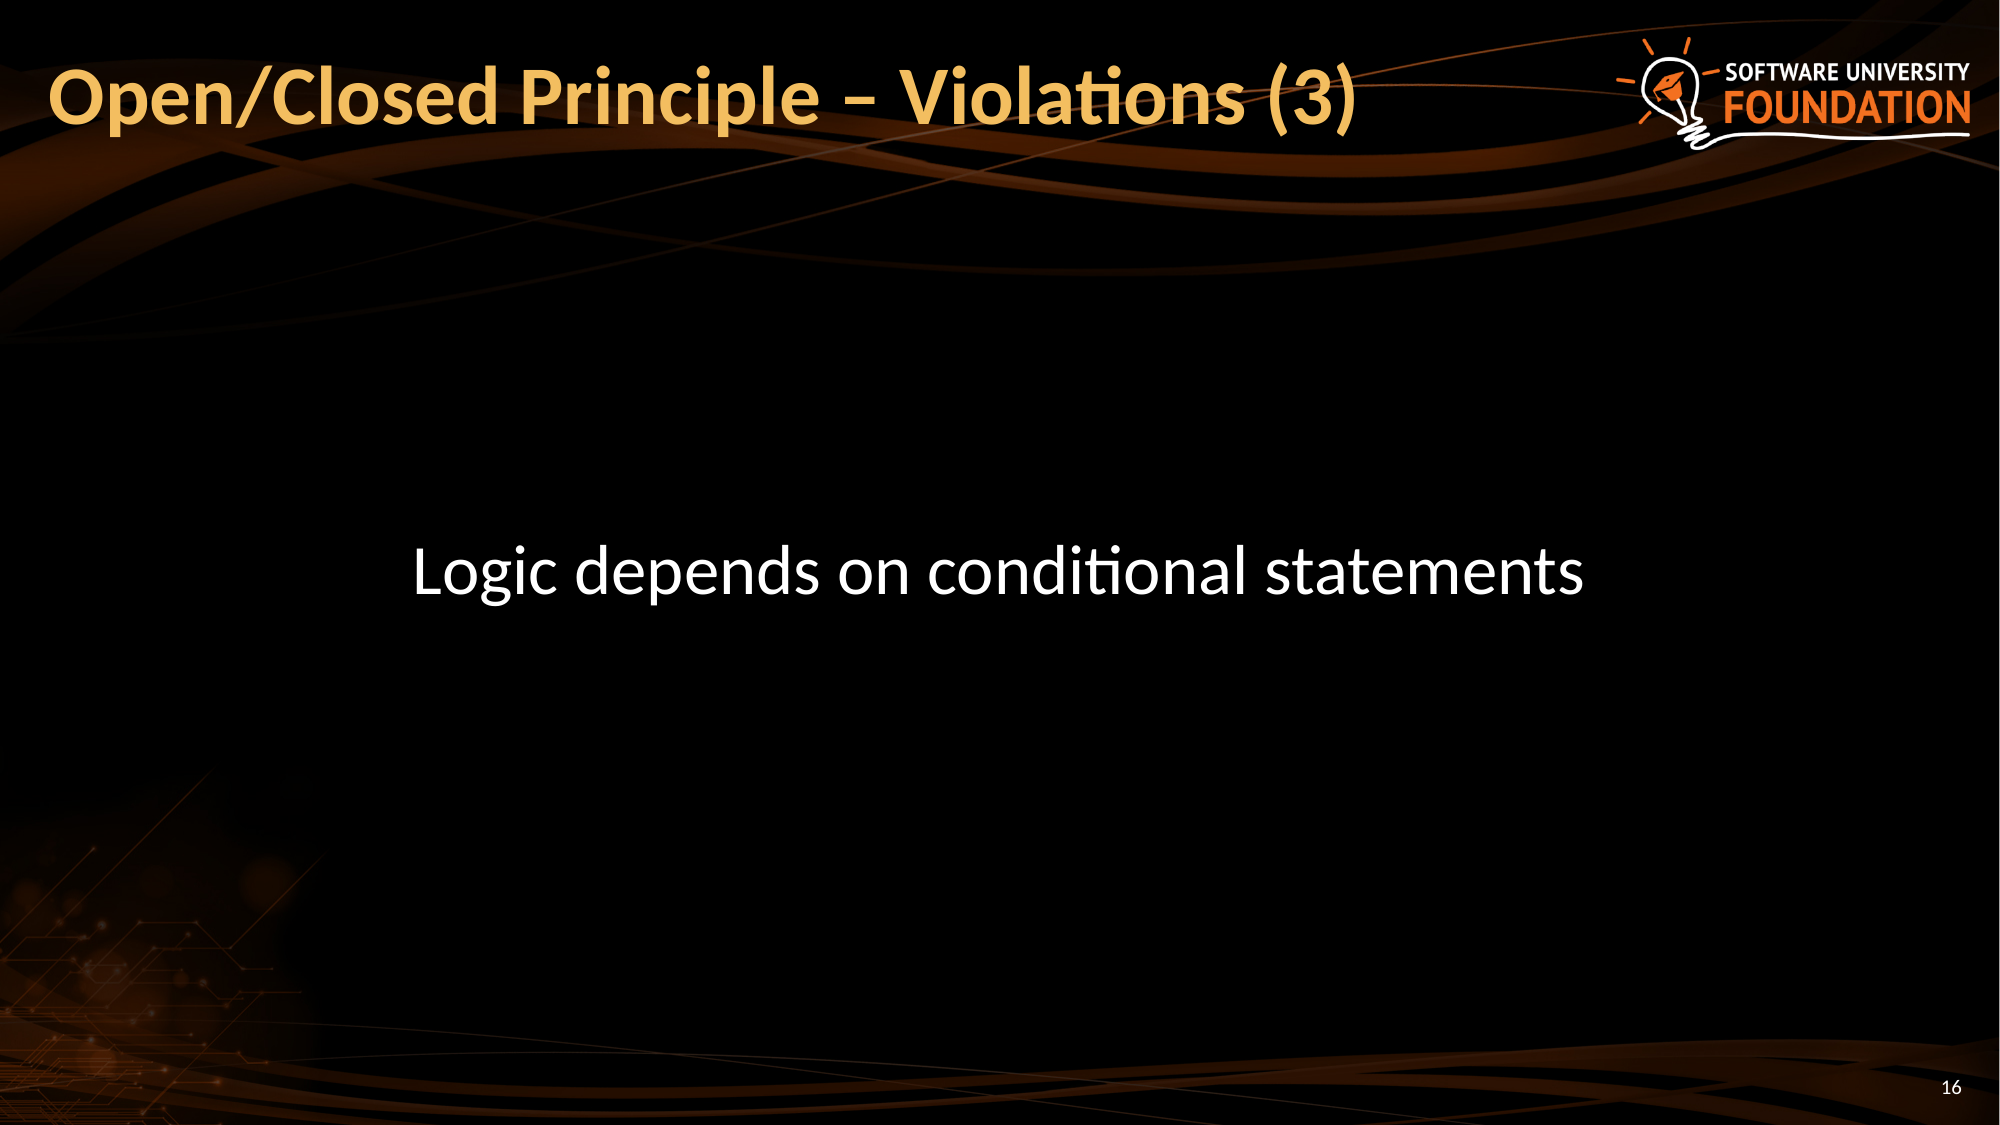

# Open/Closed Principle – Violations (3)
Logic depends on conditional statements
16